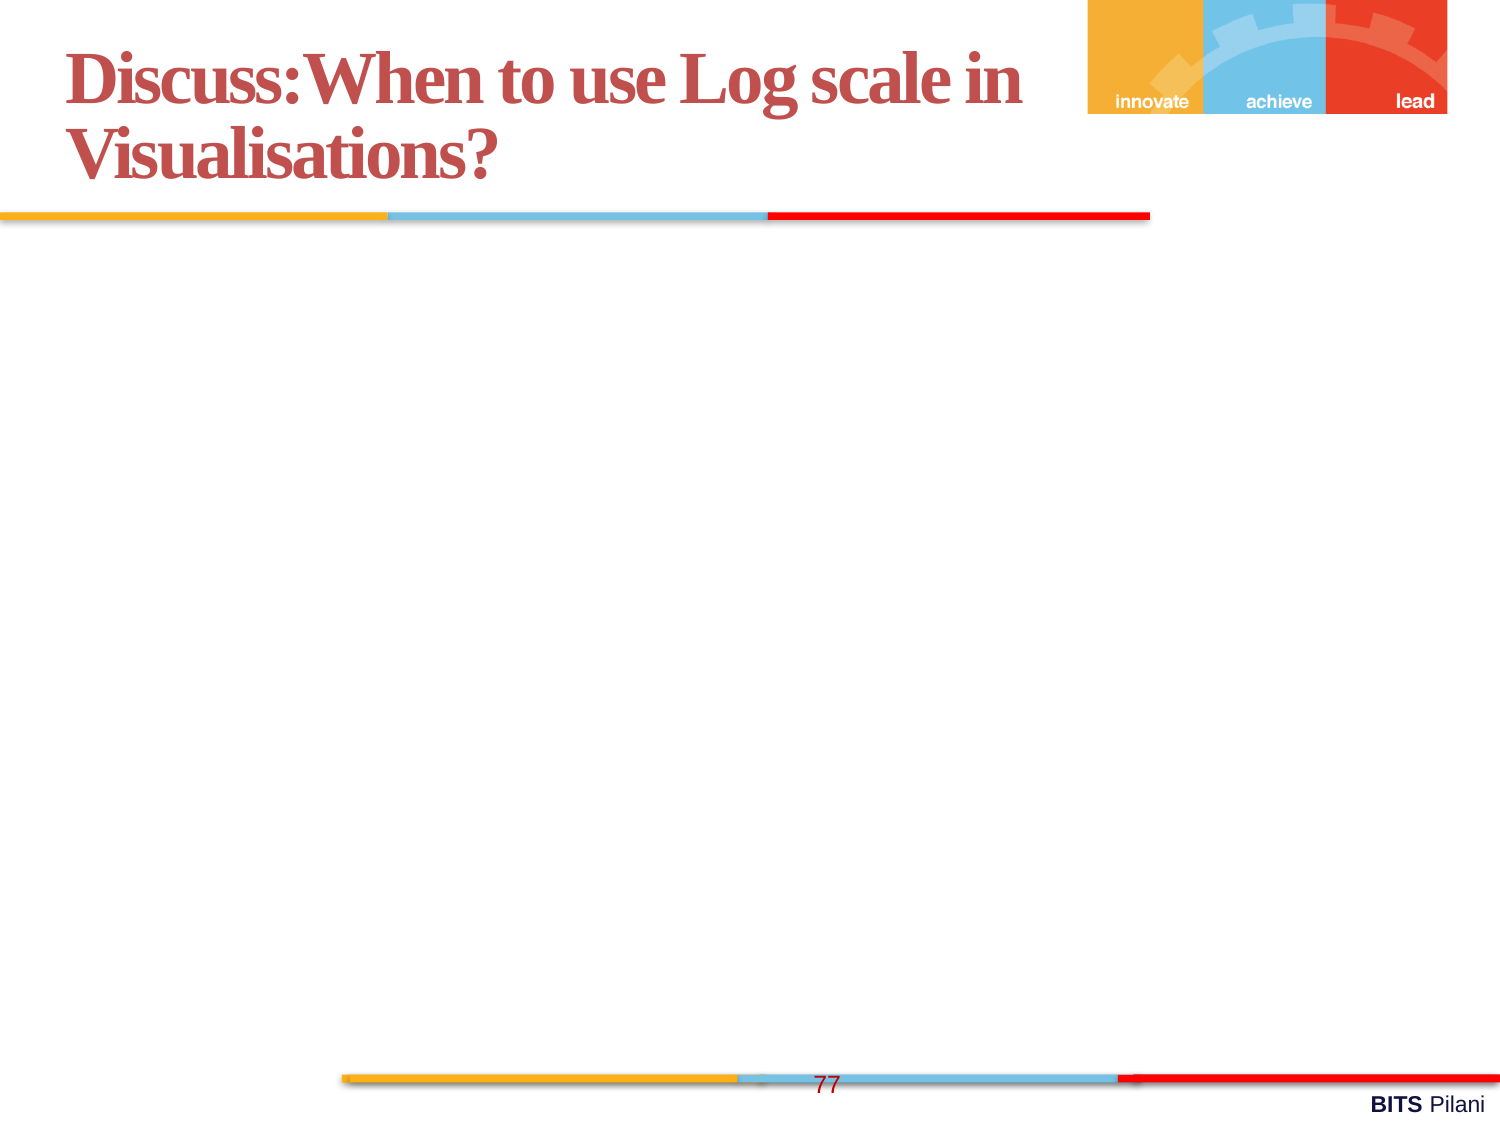

Discuss:When to use Log scale in Visualisations?

77